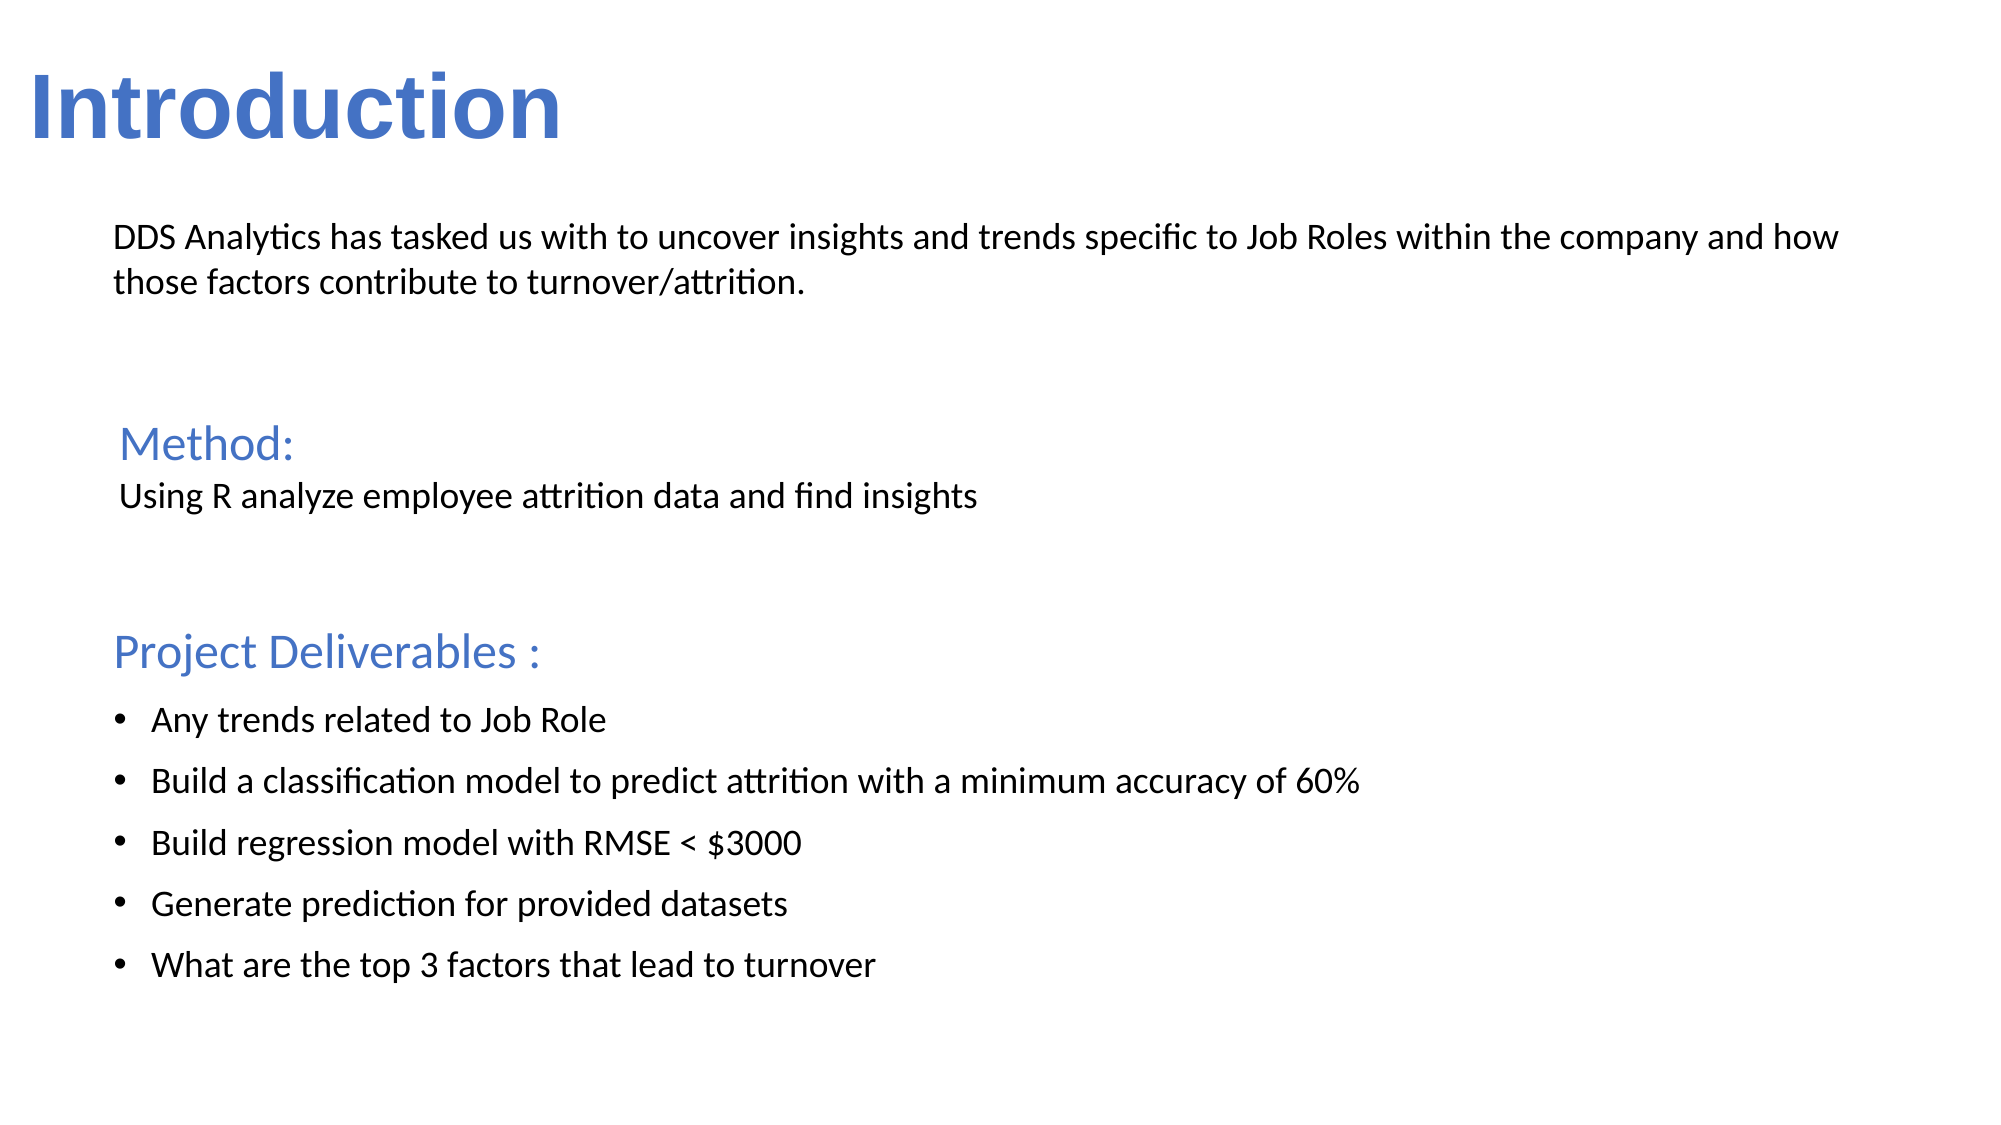

# Introduction
DDS Analytics has tasked us with to uncover insights and trends specific to Job Roles within the company and how those factors contribute to turnover/attrition.
Method:
Using R analyze employee attrition data and find insights
Project Deliverables :
Any trends related to Job Role
Build a classification model to predict attrition with a minimum accuracy of 60%
Build regression model with RMSE < $3000
Generate prediction for provided datasets
What are the top 3 factors that lead to turnover